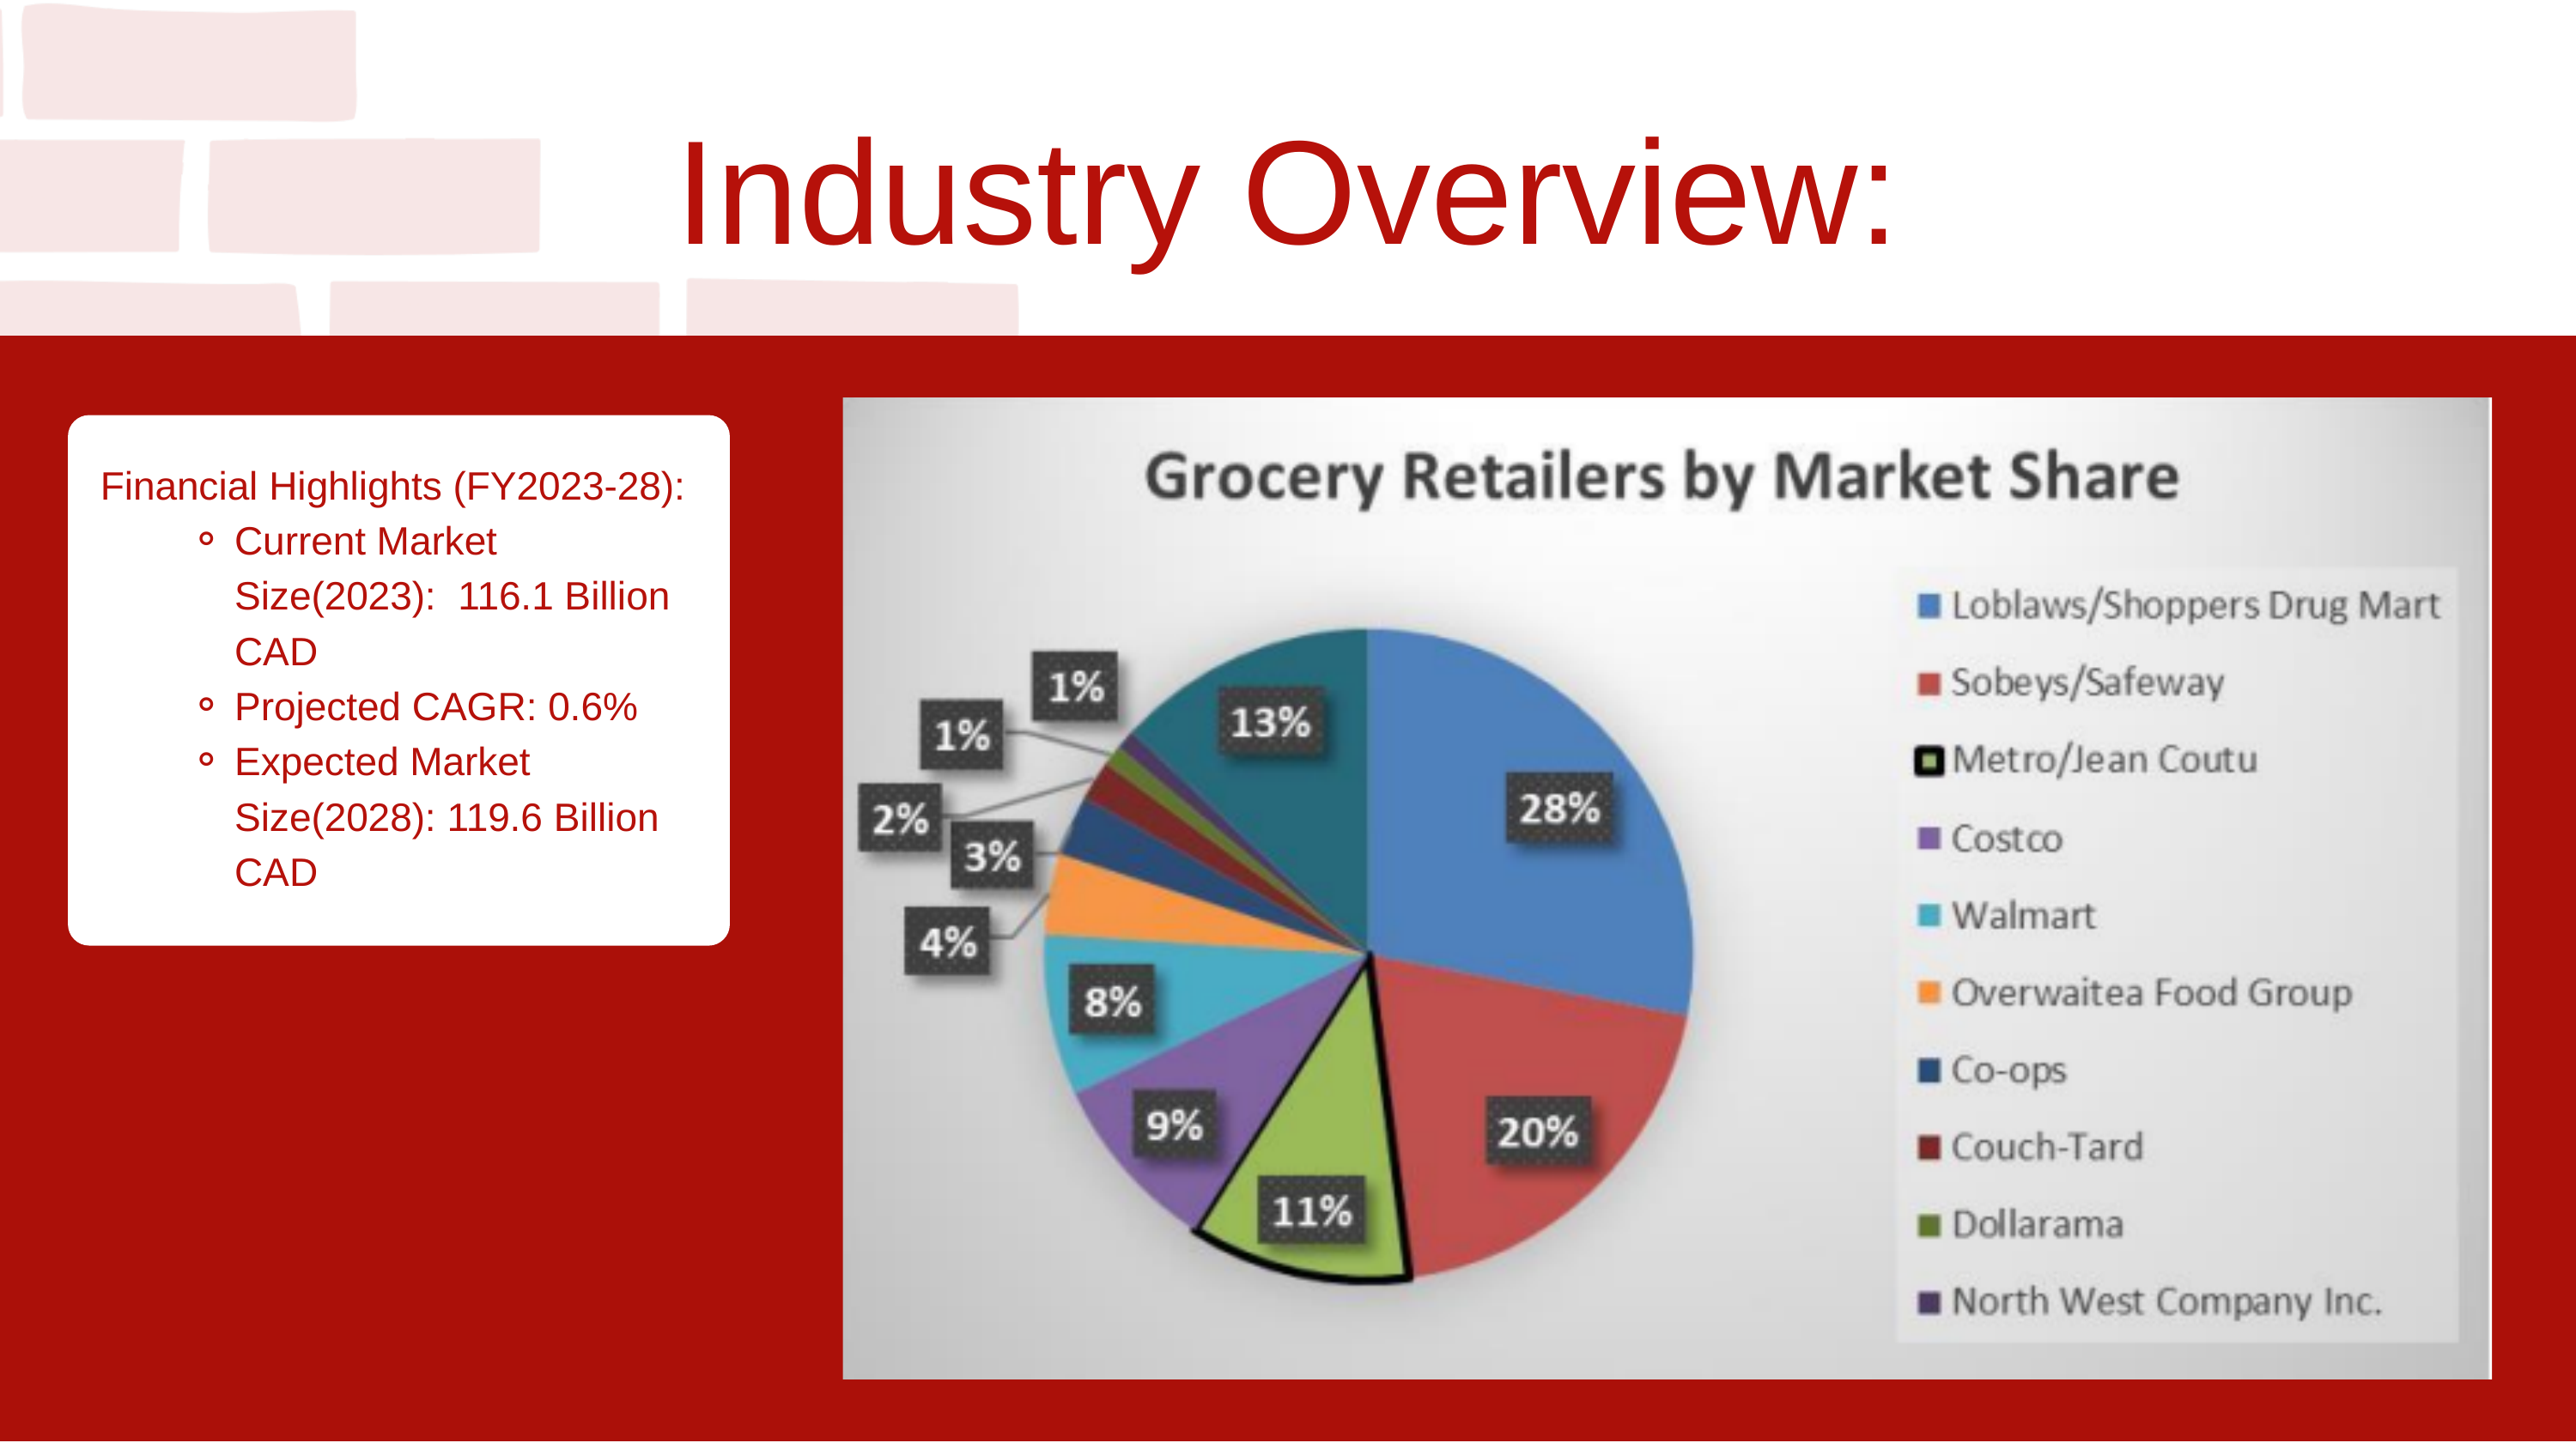

Industry Overview:

Financial Highlights (FY2023-28):
Current Market Size(2023):  116.1 Billion CAD
Projected CAGR: 0.6%
Expected Market Size(2028): 119.6 Billion CAD